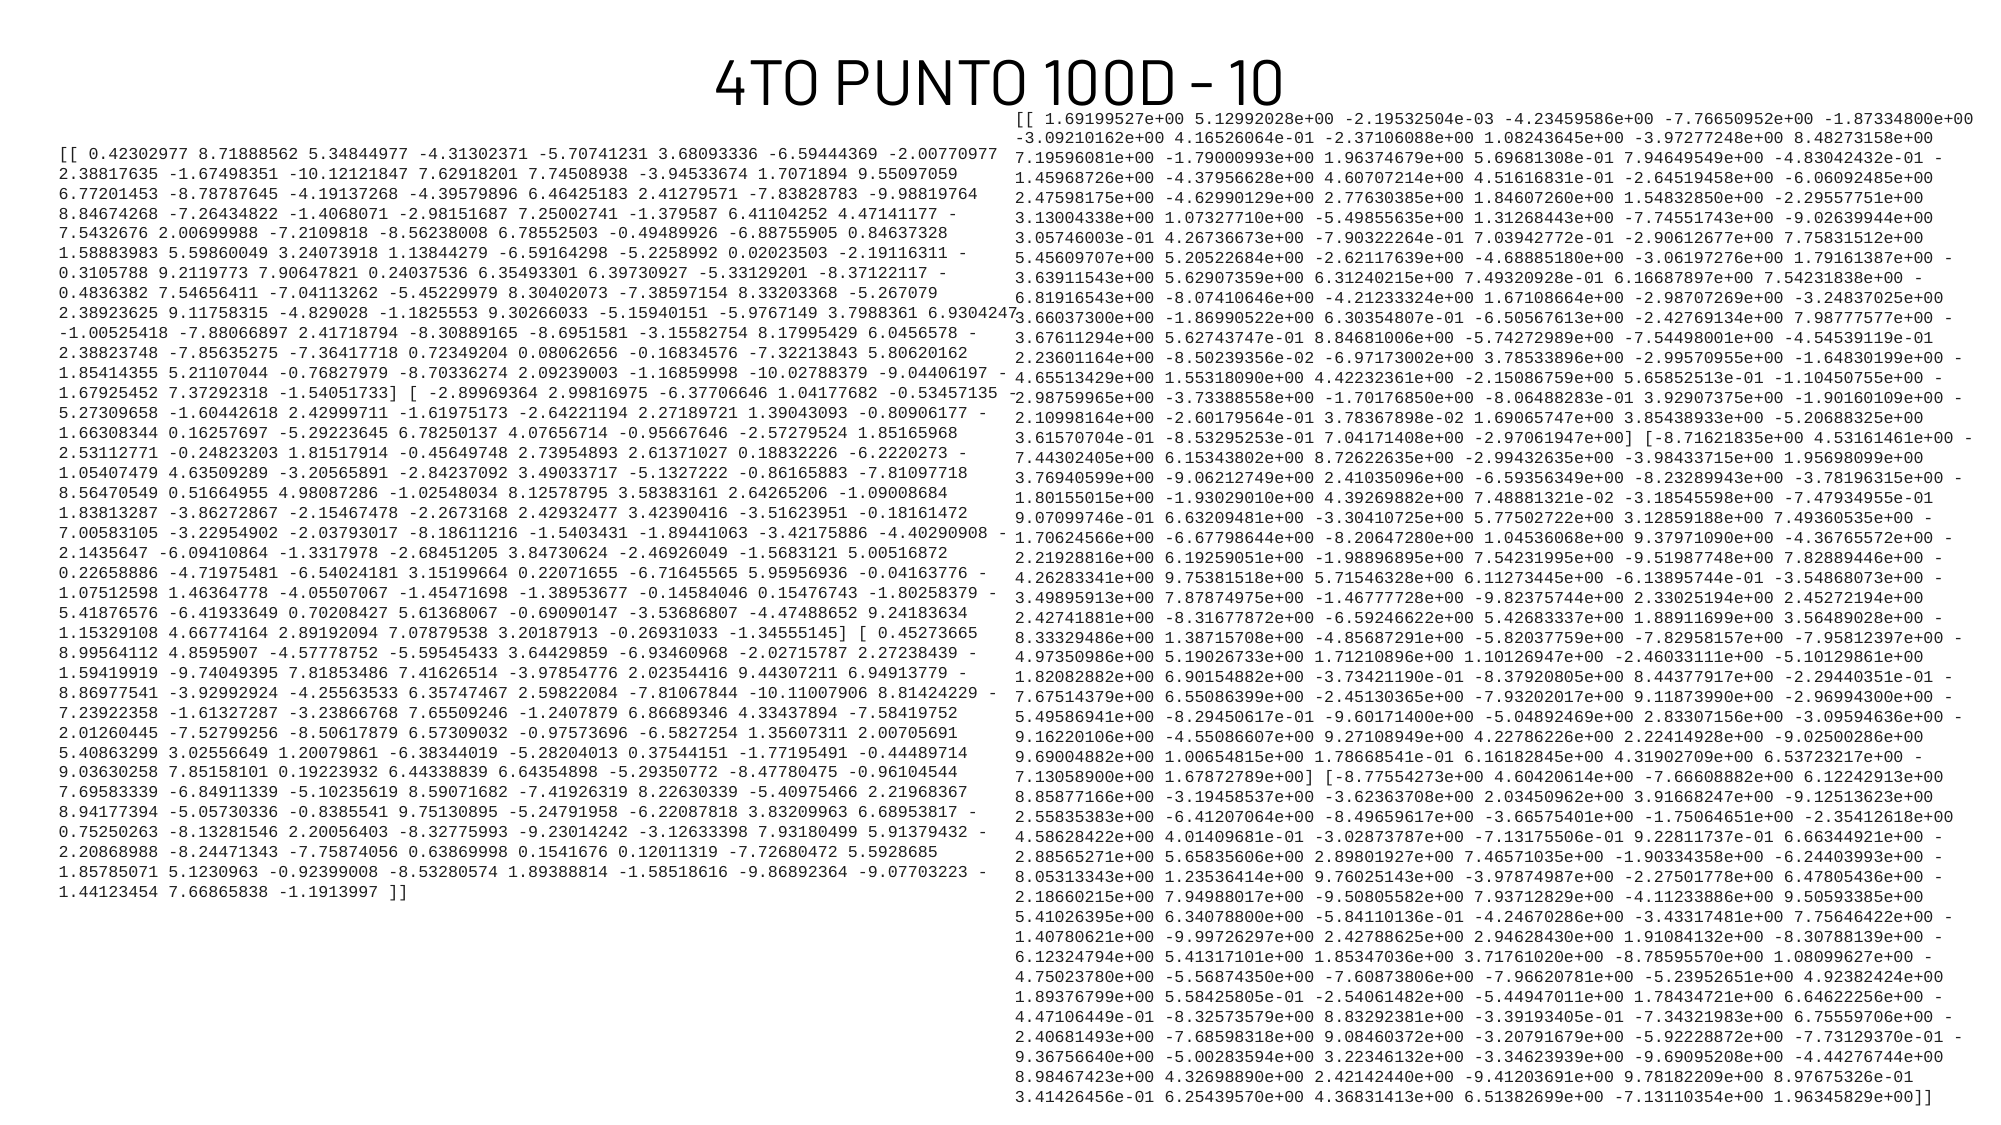

4TO PUNTO 100D - 10
[[ 1.69199527e+00 5.12992028e+00 -2.19532504e-03 -4.23459586e+00 -7.76650952e+00 -1.87334800e+00 -3.09210162e+00 4.16526064e-01 -2.37106088e+00 1.08243645e+00 -3.97277248e+00 8.48273158e+00 7.19596081e+00 -1.79000993e+00 1.96374679e+00 5.69681308e-01 7.94649549e+00 -4.83042432e-01 -1.45968726e+00 -4.37956628e+00 4.60707214e+00 4.51616831e-01 -2.64519458e+00 -6.06092485e+00 2.47598175e+00 -4.62990129e+00 2.77630385e+00 1.84607260e+00 1.54832850e+00 -2.29557751e+00 3.13004338e+00 1.07327710e+00 -5.49855635e+00 1.31268443e+00 -7.74551743e+00 -9.02639944e+00 3.05746003e-01 4.26736673e+00 -7.90322264e-01 7.03942772e-01 -2.90612677e+00 7.75831512e+00 5.45609707e+00 5.20522684e+00 -2.62117639e+00 -4.68885180e+00 -3.06197276e+00 1.79161387e+00 -3.63911543e+00 5.62907359e+00 6.31240215e+00 7.49320928e-01 6.16687897e+00 7.54231838e+00 -6.81916543e+00 -8.07410646e+00 -4.21233324e+00 1.67108664e+00 -2.98707269e+00 -3.24837025e+00 3.66037300e+00 -1.86990522e+00 6.30354807e-01 -6.50567613e+00 -2.42769134e+00 7.98777577e+00 -3.67611294e+00 5.62743747e-01 8.84681006e+00 -5.74272989e+00 -7.54498001e+00 -4.54539119e-01 2.23601164e+00 -8.50239356e-02 -6.97173002e+00 3.78533896e+00 -2.99570955e+00 -1.64830199e+00 -4.65513429e+00 1.55318090e+00 4.42232361e+00 -2.15086759e+00 5.65852513e-01 -1.10450755e+00 -2.98759965e+00 -3.73388558e+00 -1.70176850e+00 -8.06488283e-01 3.92907375e+00 -1.90160109e+00 -2.10998164e+00 -2.60179564e-01 3.78367898e-02 1.69065747e+00 3.85438933e+00 -5.20688325e+00 3.61570704e-01 -8.53295253e-01 7.04171408e+00 -2.97061947e+00] [-8.71621835e+00 4.53161461e+00 -7.44302405e+00 6.15343802e+00 8.72622635e+00 -2.99432635e+00 -3.98433715e+00 1.95698099e+00 3.76940599e+00 -9.06212749e+00 2.41035096e+00 -6.59356349e+00 -8.23289943e+00 -3.78196315e+00 -1.80155015e+00 -1.93029010e+00 4.39269882e+00 7.48881321e-02 -3.18545598e+00 -7.47934955e-01 9.07099746e-01 6.63209481e+00 -3.30410725e+00 5.77502722e+00 3.12859188e+00 7.49360535e+00 -1.70624566e+00 -6.67798644e+00 -8.20647280e+00 1.04536068e+00 9.37971090e+00 -4.36765572e+00 -2.21928816e+00 6.19259051e+00 -1.98896895e+00 7.54231995e+00 -9.51987748e+00 7.82889446e+00 -4.26283341e+00 9.75381518e+00 5.71546328e+00 6.11273445e+00 -6.13895744e-01 -3.54868073e+00 -3.49895913e+00 7.87874975e+00 -1.46777728e+00 -9.82375744e+00 2.33025194e+00 2.45272194e+00 2.42741881e+00 -8.31677872e+00 -6.59246622e+00 5.42683337e+00 1.88911699e+00 3.56489028e+00 -8.33329486e+00 1.38715708e+00 -4.85687291e+00 -5.82037759e+00 -7.82958157e+00 -7.95812397e+00 -4.97350986e+00 5.19026733e+00 1.71210896e+00 1.10126947e+00 -2.46033111e+00 -5.10129861e+00 1.82082882e+00 6.90154882e+00 -3.73421190e-01 -8.37920805e+00 8.44377917e+00 -2.29440351e-01 -7.67514379e+00 6.55086399e+00 -2.45130365e+00 -7.93202017e+00 9.11873990e+00 -2.96994300e+00 -5.49586941e+00 -8.29450617e-01 -9.60171400e+00 -5.04892469e+00 2.83307156e+00 -3.09594636e+00 -9.16220106e+00 -4.55086607e+00 9.27108949e+00 4.22786226e+00 2.22414928e+00 -9.02500286e+00 9.69004882e+00 1.00654815e+00 1.78668541e-01 6.16182845e+00 4.31902709e+00 6.53723217e+00 -7.13058900e+00 1.67872789e+00] [-8.77554273e+00 4.60420614e+00 -7.66608882e+00 6.12242913e+00 8.85877166e+00 -3.19458537e+00 -3.62363708e+00 2.03450962e+00 3.91668247e+00 -9.12513623e+00 2.55835383e+00 -6.41207064e+00 -8.49659617e+00 -3.66575401e+00 -1.75064651e+00 -2.35412618e+00 4.58628422e+00 4.01409681e-01 -3.02873787e+00 -7.13175506e-01 9.22811737e-01 6.66344921e+00 -2.88565271e+00 5.65835606e+00 2.89801927e+00 7.46571035e+00 -1.90334358e+00 -6.24403993e+00 -8.05313343e+00 1.23536414e+00 9.76025143e+00 -3.97874987e+00 -2.27501778e+00 6.47805436e+00 -2.18660215e+00 7.94988017e+00 -9.50805582e+00 7.93712829e+00 -4.11233886e+00 9.50593385e+00 5.41026395e+00 6.34078800e+00 -5.84110136e-01 -4.24670286e+00 -3.43317481e+00 7.75646422e+00 -1.40780621e+00 -9.99726297e+00 2.42788625e+00 2.94628430e+00 1.91084132e+00 -8.30788139e+00 -6.12324794e+00 5.41317101e+00 1.85347036e+00 3.71761020e+00 -8.78595570e+00 1.08099627e+00 -4.75023780e+00 -5.56874350e+00 -7.60873806e+00 -7.96620781e+00 -5.23952651e+00 4.92382424e+00 1.89376799e+00 5.58425805e-01 -2.54061482e+00 -5.44947011e+00 1.78434721e+00 6.64622256e+00 -4.47106449e-01 -8.32573579e+00 8.83292381e+00 -3.39193405e-01 -7.34321983e+00 6.75559706e+00 -2.40681493e+00 -7.68598318e+00 9.08460372e+00 -3.20791679e+00 -5.92228872e+00 -7.73129370e-01 -9.36756640e+00 -5.00283594e+00 3.22346132e+00 -3.34623939e+00 -9.69095208e+00 -4.44276744e+00 8.98467423e+00 4.32698890e+00 2.42142440e+00 -9.41203691e+00 9.78182209e+00 8.97675326e-01 3.41426456e-01 6.25439570e+00 4.36831413e+00 6.51382699e+00 -7.13110354e+00 1.96345829e+00]]
[[ 0.42302977 8.71888562 5.34844977 -4.31302371 -5.70741231 3.68093336 -6.59444369 -2.00770977 2.38817635 -1.67498351 -10.12121847 7.62918201 7.74508938 -3.94533674 1.7071894 9.55097059 6.77201453 -8.78787645 -4.19137268 -4.39579896 6.46425183 2.41279571 -7.83828783 -9.98819764 8.84674268 -7.26434822 -1.4068071 -2.98151687 7.25002741 -1.379587 6.41104252 4.47141177 -7.5432676 2.00699988 -7.2109818 -8.56238008 6.78552503 -0.49489926 -6.88755905 0.84637328 1.58883983 5.59860049 3.24073918 1.13844279 -6.59164298 -5.2258992 0.02023503 -2.19116311 -0.3105788 9.2119773 7.90647821 0.24037536 6.35493301 6.39730927 -5.33129201 -8.37122117 -0.4836382 7.54656411 -7.04113262 -5.45229979 8.30402073 -7.38597154 8.33203368 -5.267079 2.38923625 9.11758315 -4.829028 -1.1825553 9.30266033 -5.15940151 -5.9767149 3.7988361 6.9304247 -1.00525418 -7.88066897 2.41718794 -8.30889165 -8.6951581 -3.15582754 8.17995429 6.0456578 -2.38823748 -7.85635275 -7.36417718 0.72349204 0.08062656 -0.16834576 -7.32213843 5.80620162 1.85414355 5.21107044 -0.76827979 -8.70336274 2.09239003 -1.16859998 -10.02788379 -9.04406197 -1.67925452 7.37292318 -1.54051733] [ -2.89969364 2.99816975 -6.37706646 1.04177682 -0.53457135 -5.27309658 -1.60442618 2.42999711 -1.61975173 -2.64221194 2.27189721 1.39043093 -0.80906177 -1.66308344 0.16257697 -5.29223645 6.78250137 4.07656714 -0.95667646 -2.57279524 1.85165968 2.53112771 -0.24823203 1.81517914 -0.45649748 2.73954893 2.61371027 0.18832226 -6.2220273 -1.05407479 4.63509289 -3.20565891 -2.84237092 3.49033717 -5.1327222 -0.86165883 -7.81097718 8.56470549 0.51664955 4.98087286 -1.02548034 8.12578795 3.58383161 2.64265206 -1.09008684 1.83813287 -3.86272867 -2.15467478 -2.2673168 2.42932477 3.42390416 -3.51623951 -0.18161472 7.00583105 -3.22954902 -2.03793017 -8.18611216 -1.5403431 -1.89441063 -3.42175886 -4.40290908 -2.1435647 -6.09410864 -1.3317978 -2.68451205 3.84730624 -2.46926049 -1.5683121 5.00516872 0.22658886 -4.71975481 -6.54024181 3.15199664 0.22071655 -6.71645565 5.95956936 -0.04163776 -1.07512598 1.46364778 -4.05507067 -1.45471698 -1.38953677 -0.14584046 0.15476743 -1.80258379 -5.41876576 -6.41933649 0.70208427 5.61368067 -0.69090147 -3.53686807 -4.47488652 9.24183634 1.15329108 4.66774164 2.89192094 7.07879538 3.20187913 -0.26931033 -1.34555145] [ 0.45273665 8.99564112 4.8595907 -4.57778752 -5.59545433 3.64429859 -6.93460968 -2.02715787 2.27238439 -1.59419919 -9.74049395 7.81853486 7.41626514 -3.97854776 2.02354416 9.44307211 6.94913779 -8.86977541 -3.92992924 -4.25563533 6.35747467 2.59822084 -7.81067844 -10.11007906 8.81424229 -7.23922358 -1.61327287 -3.23866768 7.65509246 -1.2407879 6.86689346 4.33437894 -7.58419752 2.01260445 -7.52799256 -8.50617879 6.57309032 -0.97573696 -6.5827254 1.35607311 2.00705691 5.40863299 3.02556649 1.20079861 -6.38344019 -5.28204013 0.37544151 -1.77195491 -0.44489714 9.03630258 7.85158101 0.19223932 6.44338839 6.64354898 -5.29350772 -8.47780475 -0.96104544 7.69583339 -6.84911339 -5.10235619 8.59071682 -7.41926319 8.22630339 -5.40975466 2.21968367 8.94177394 -5.05730336 -0.8385541 9.75130895 -5.24791958 -6.22087818 3.83209963 6.68953817 -0.75250263 -8.13281546 2.20056403 -8.32775993 -9.23014242 -3.12633398 7.93180499 5.91379432 -2.20868988 -8.24471343 -7.75874056 0.63869998 0.1541676 0.12011319 -7.72680472 5.5928685 1.85785071 5.1230963 -0.92399008 -8.53280574 1.89388814 -1.58518616 -9.86892364 -9.07703223 -1.44123454 7.66865838 -1.1913997 ]]